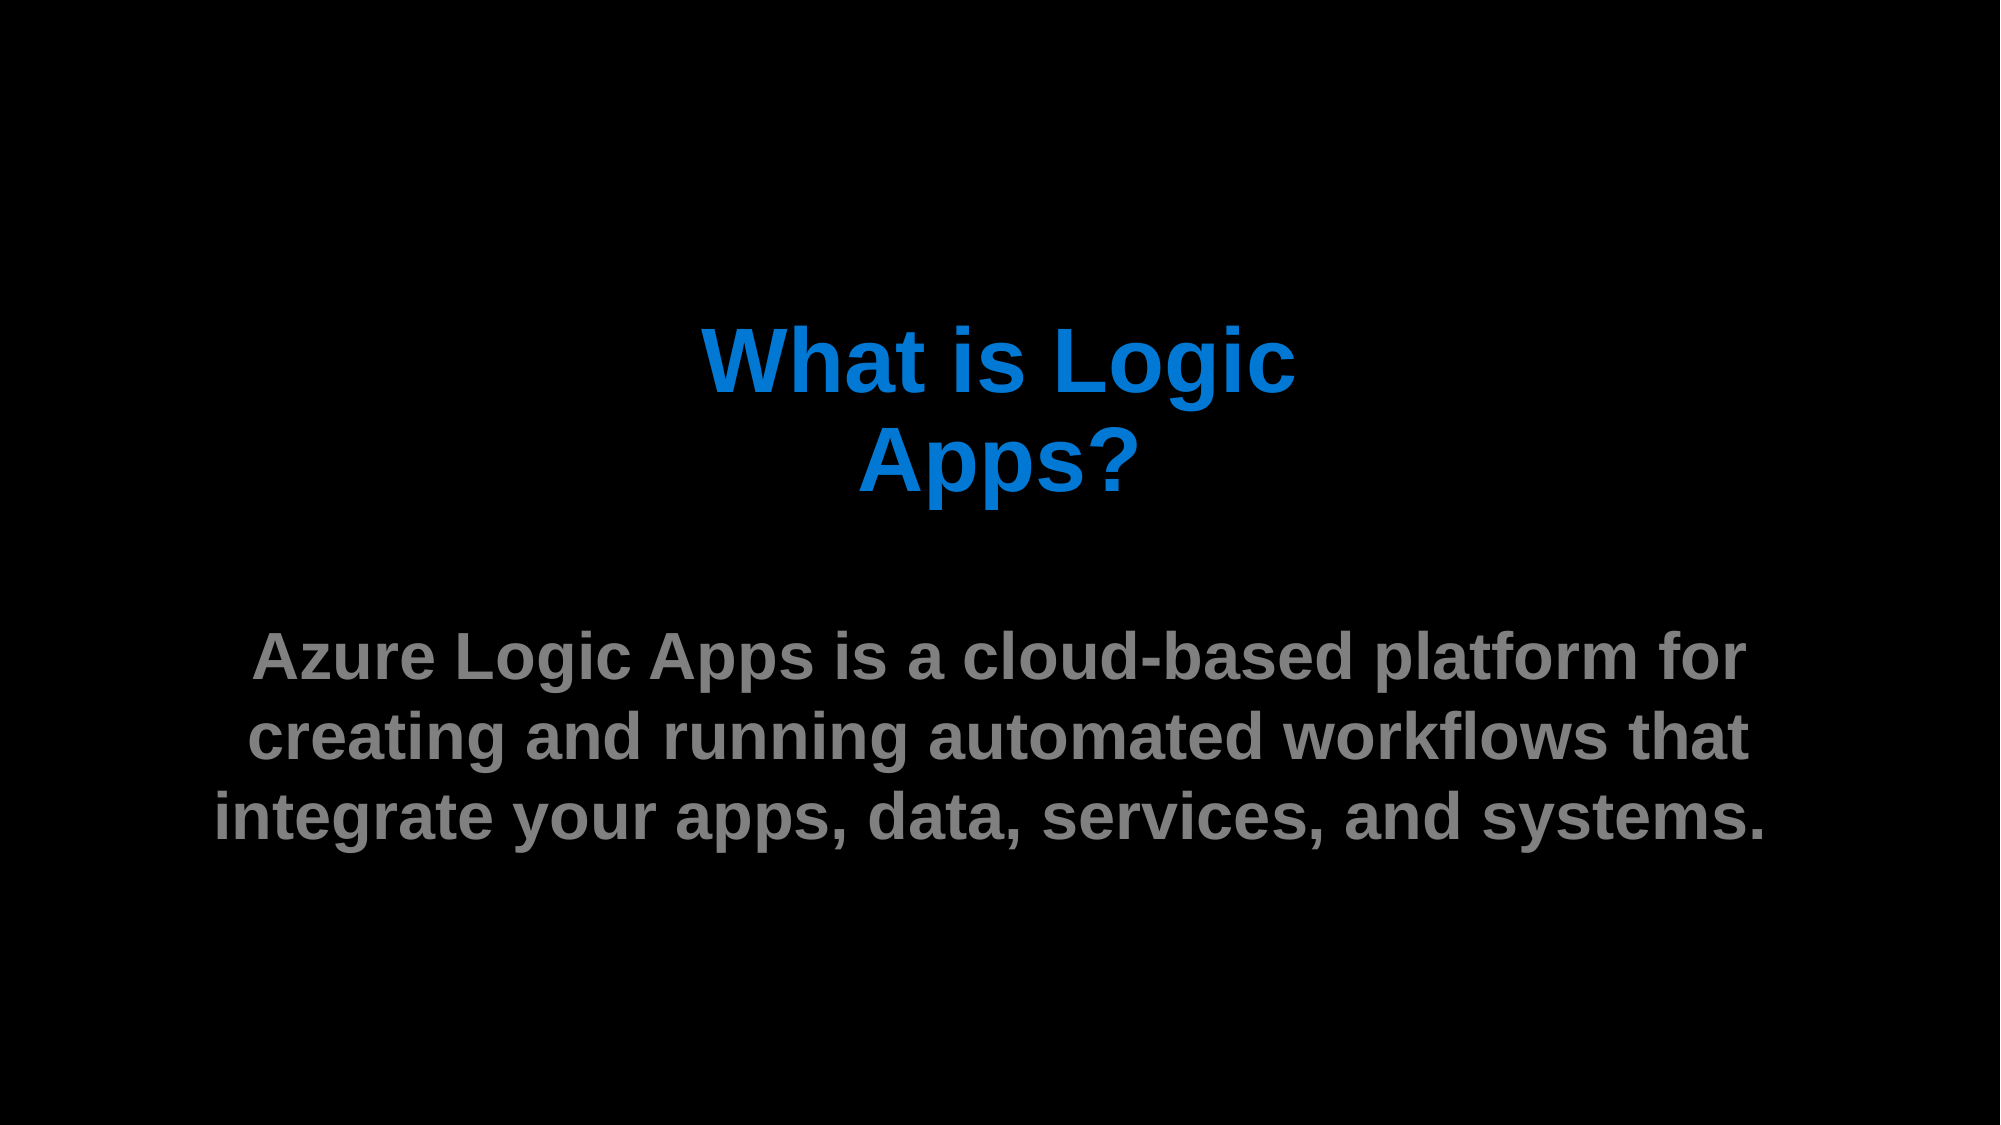

What is Logic Apps?
Azure Logic Apps is a cloud-based platform for creating and running automated workflows that integrate your apps, data, services, and systems.